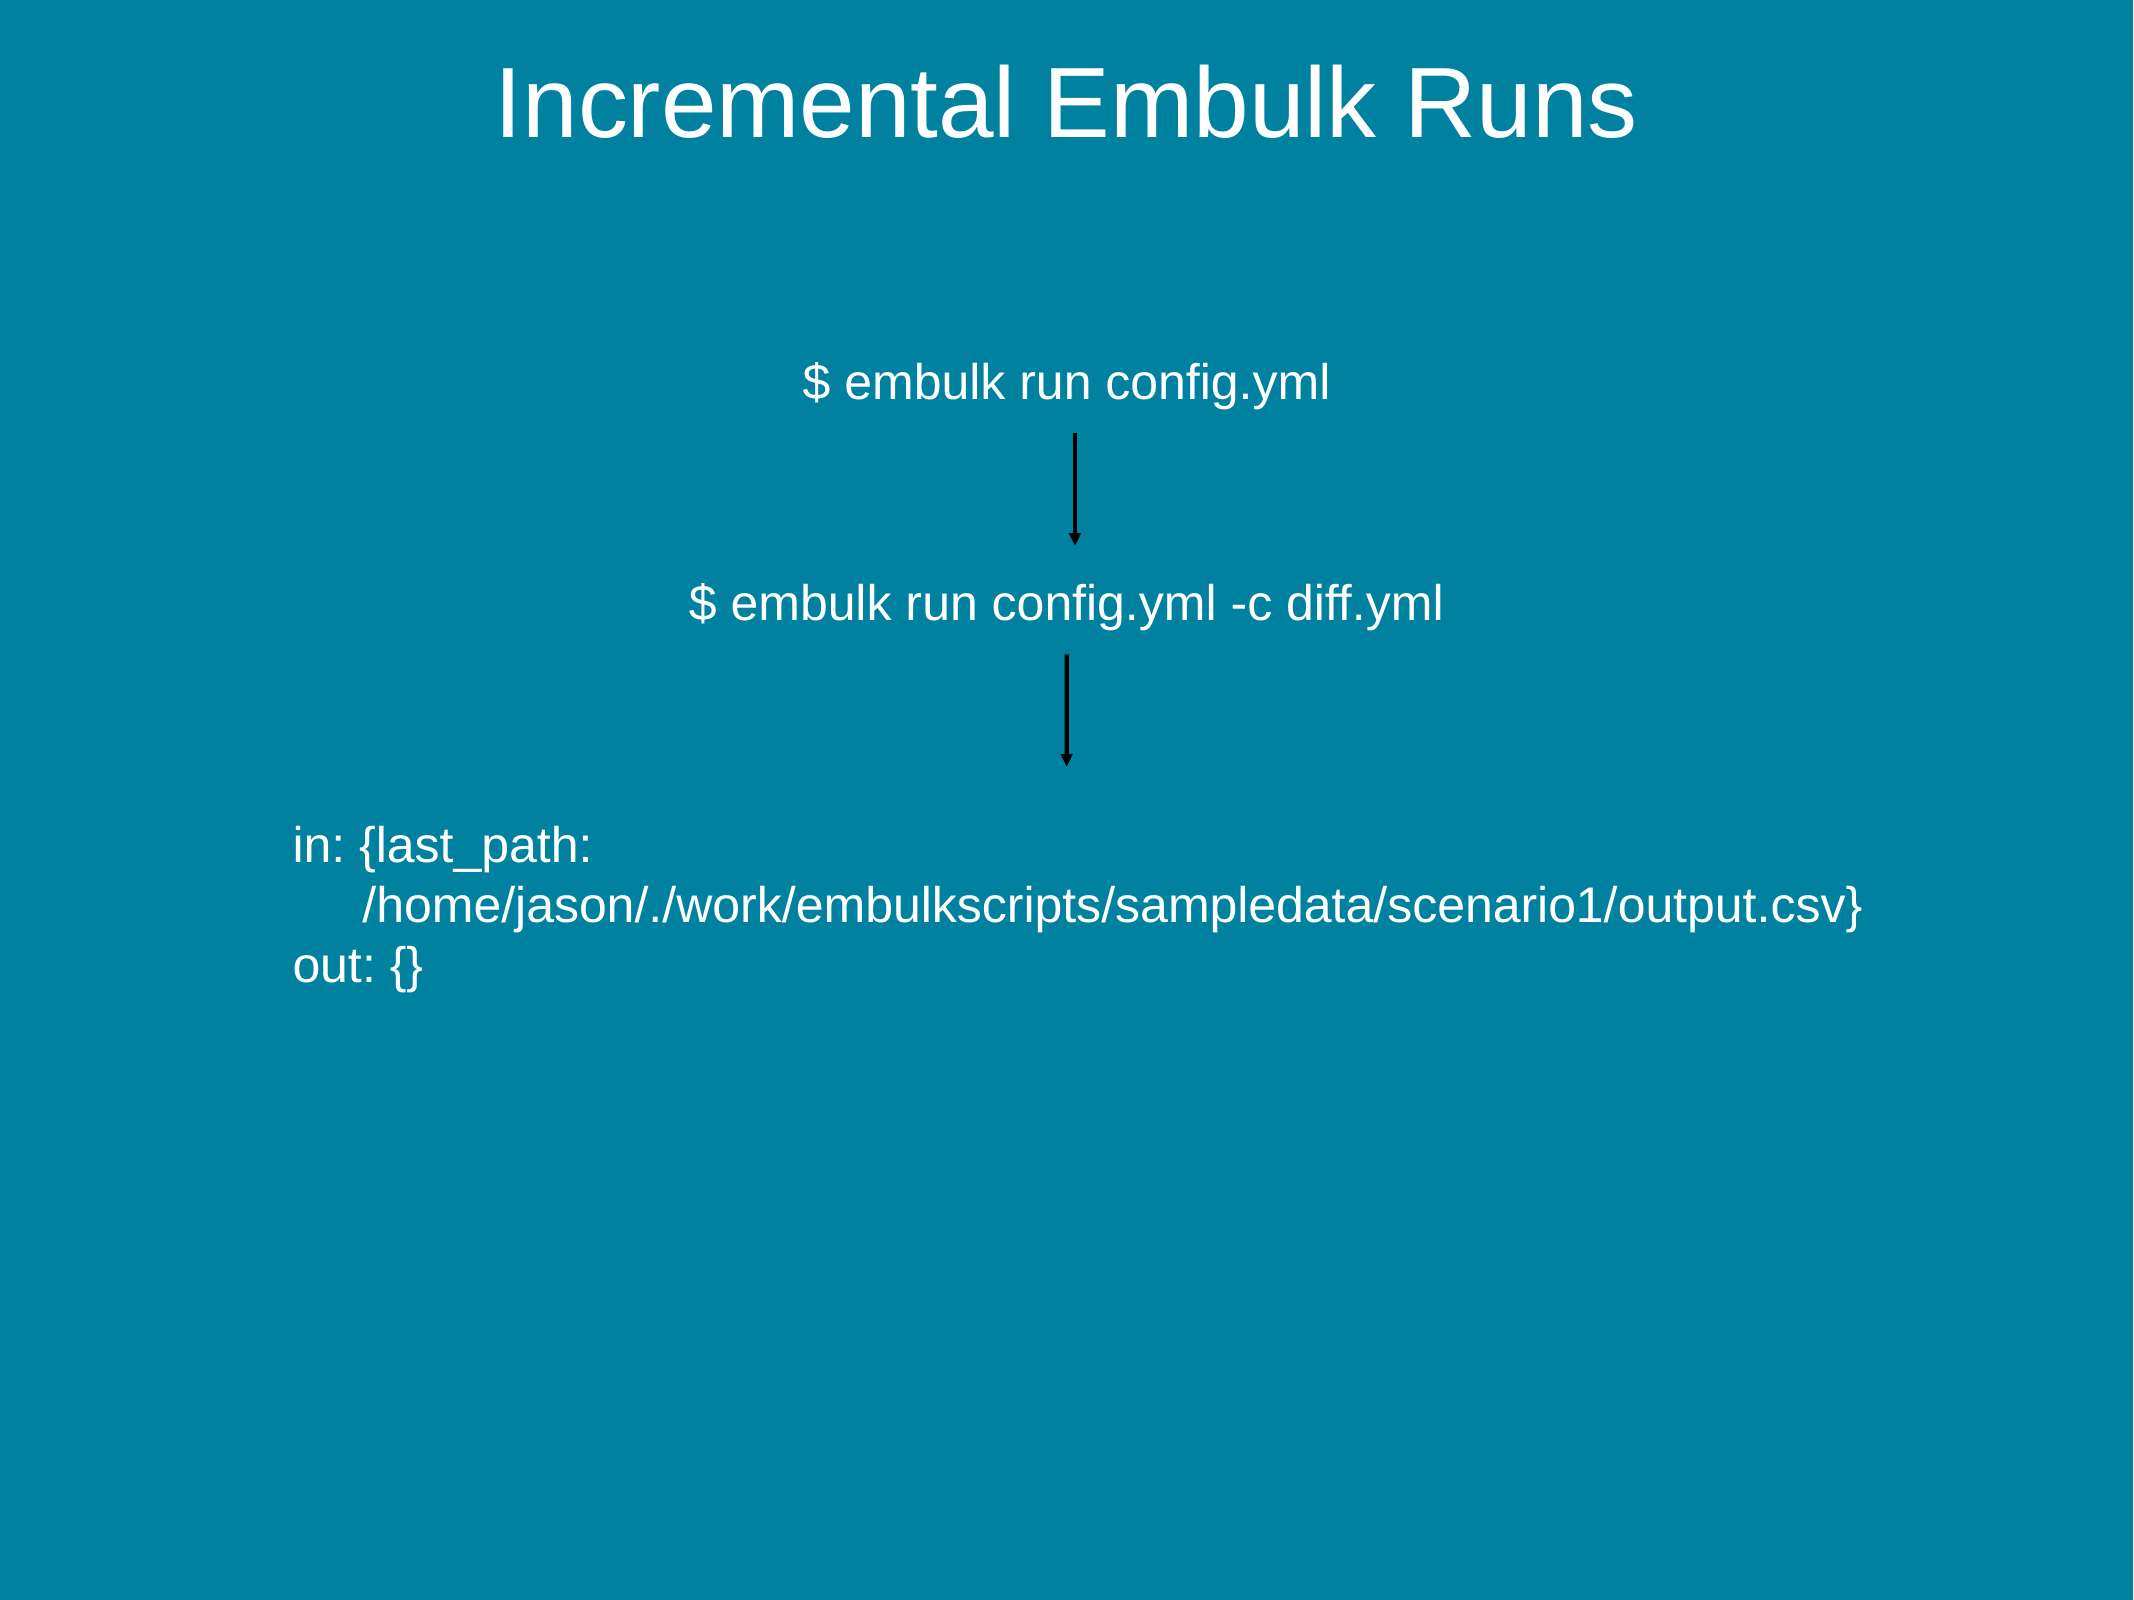

Incremental Embulk Runs
$ embulk run config.yml

$ embulk run config.yml -c diff.yml

in: {last_path:
     /home/jason/./work/embulkscripts/sampledata/scenario1/output.csv}
out: {}